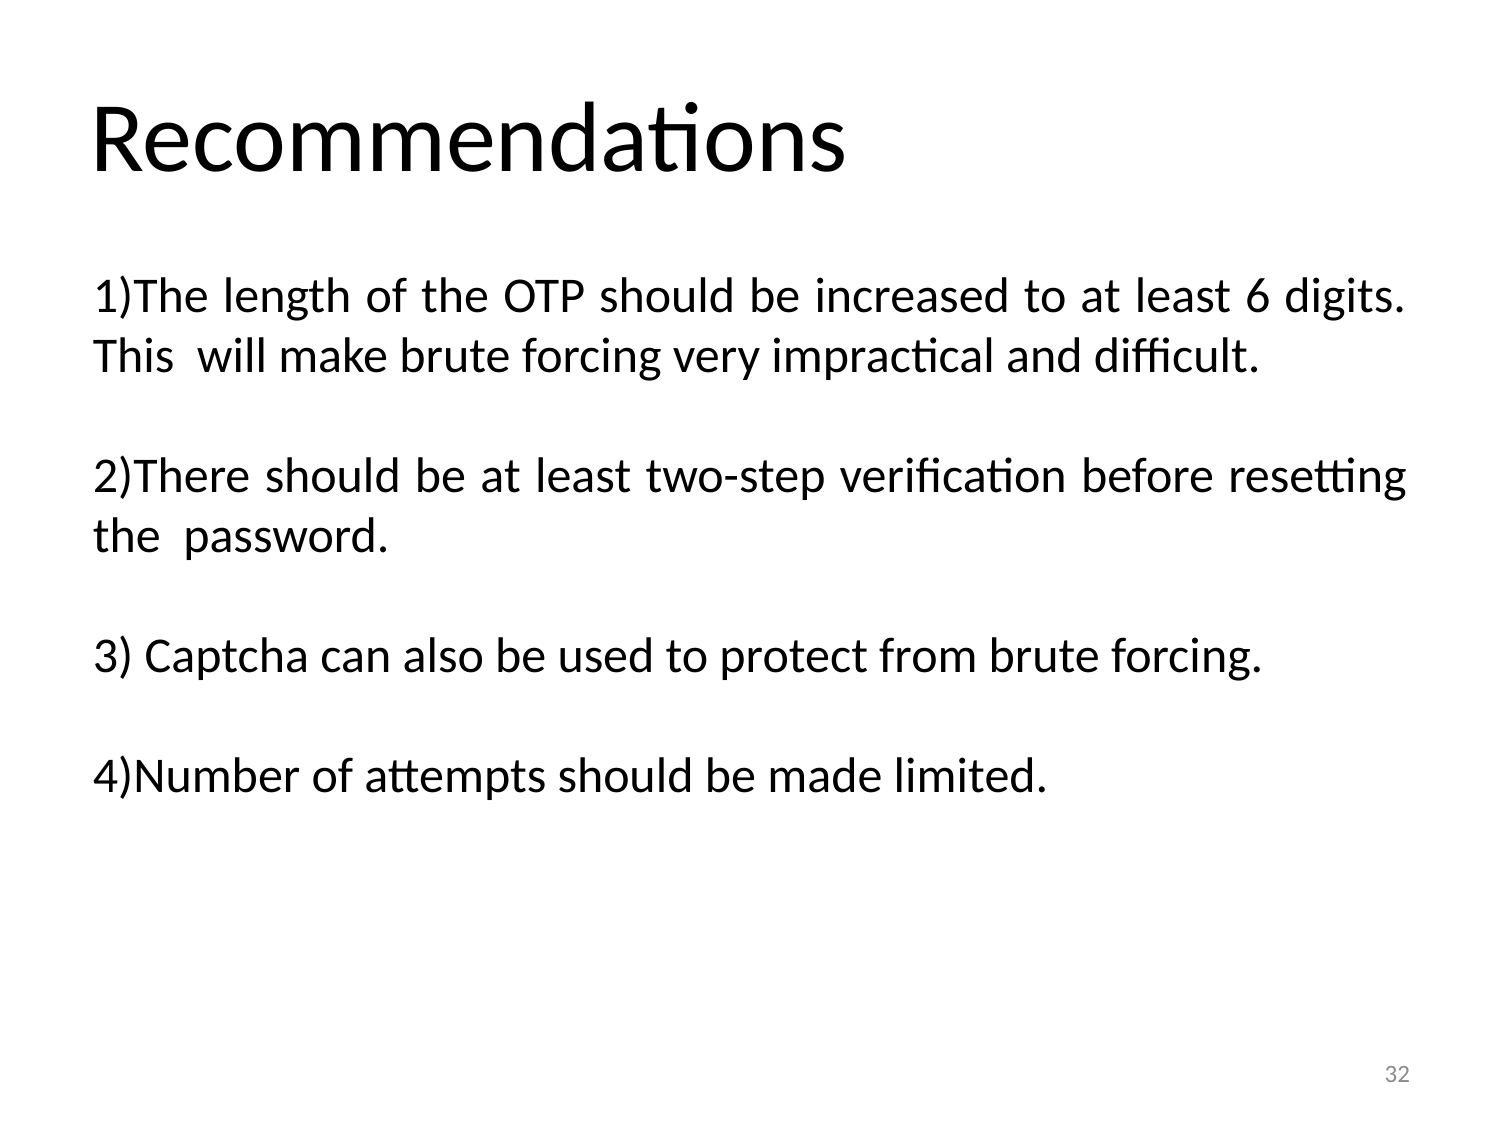

# Recommendations
1)The length of the OTP should be increased to at least 6 digits. This  will make brute forcing very impractical and difficult.

2)There should be at least two-step verification before resetting the  password.

3) Captcha can also be used to protect from brute forcing.

4)Number of attempts should be made limited.

32